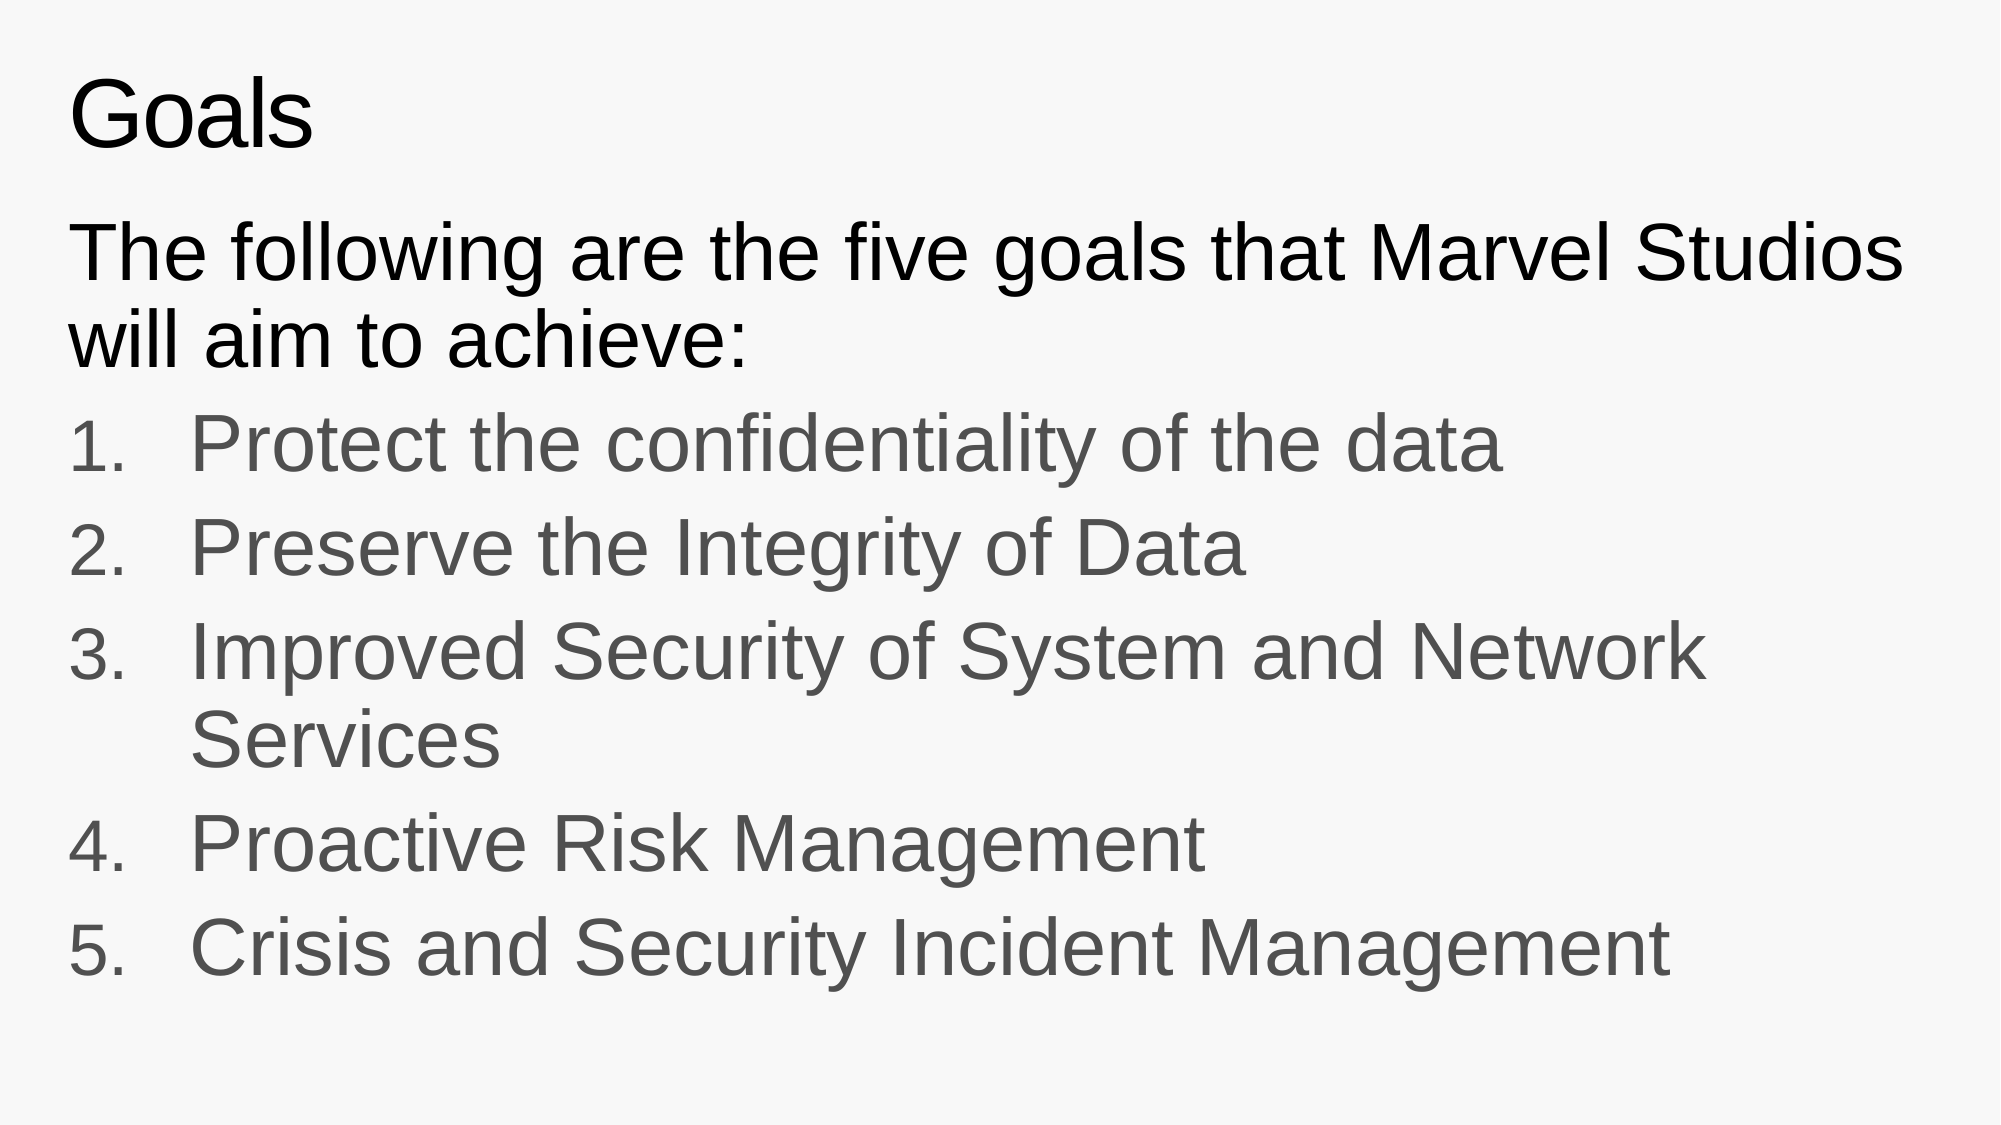

# Goals
The following are the five goals that Marvel Studios will aim to achieve:
Protect the confidentiality of the data
Preserve the Integrity of Data
Improved Security of System and Network Services
Proactive Risk Management
Crisis and Security Incident Management